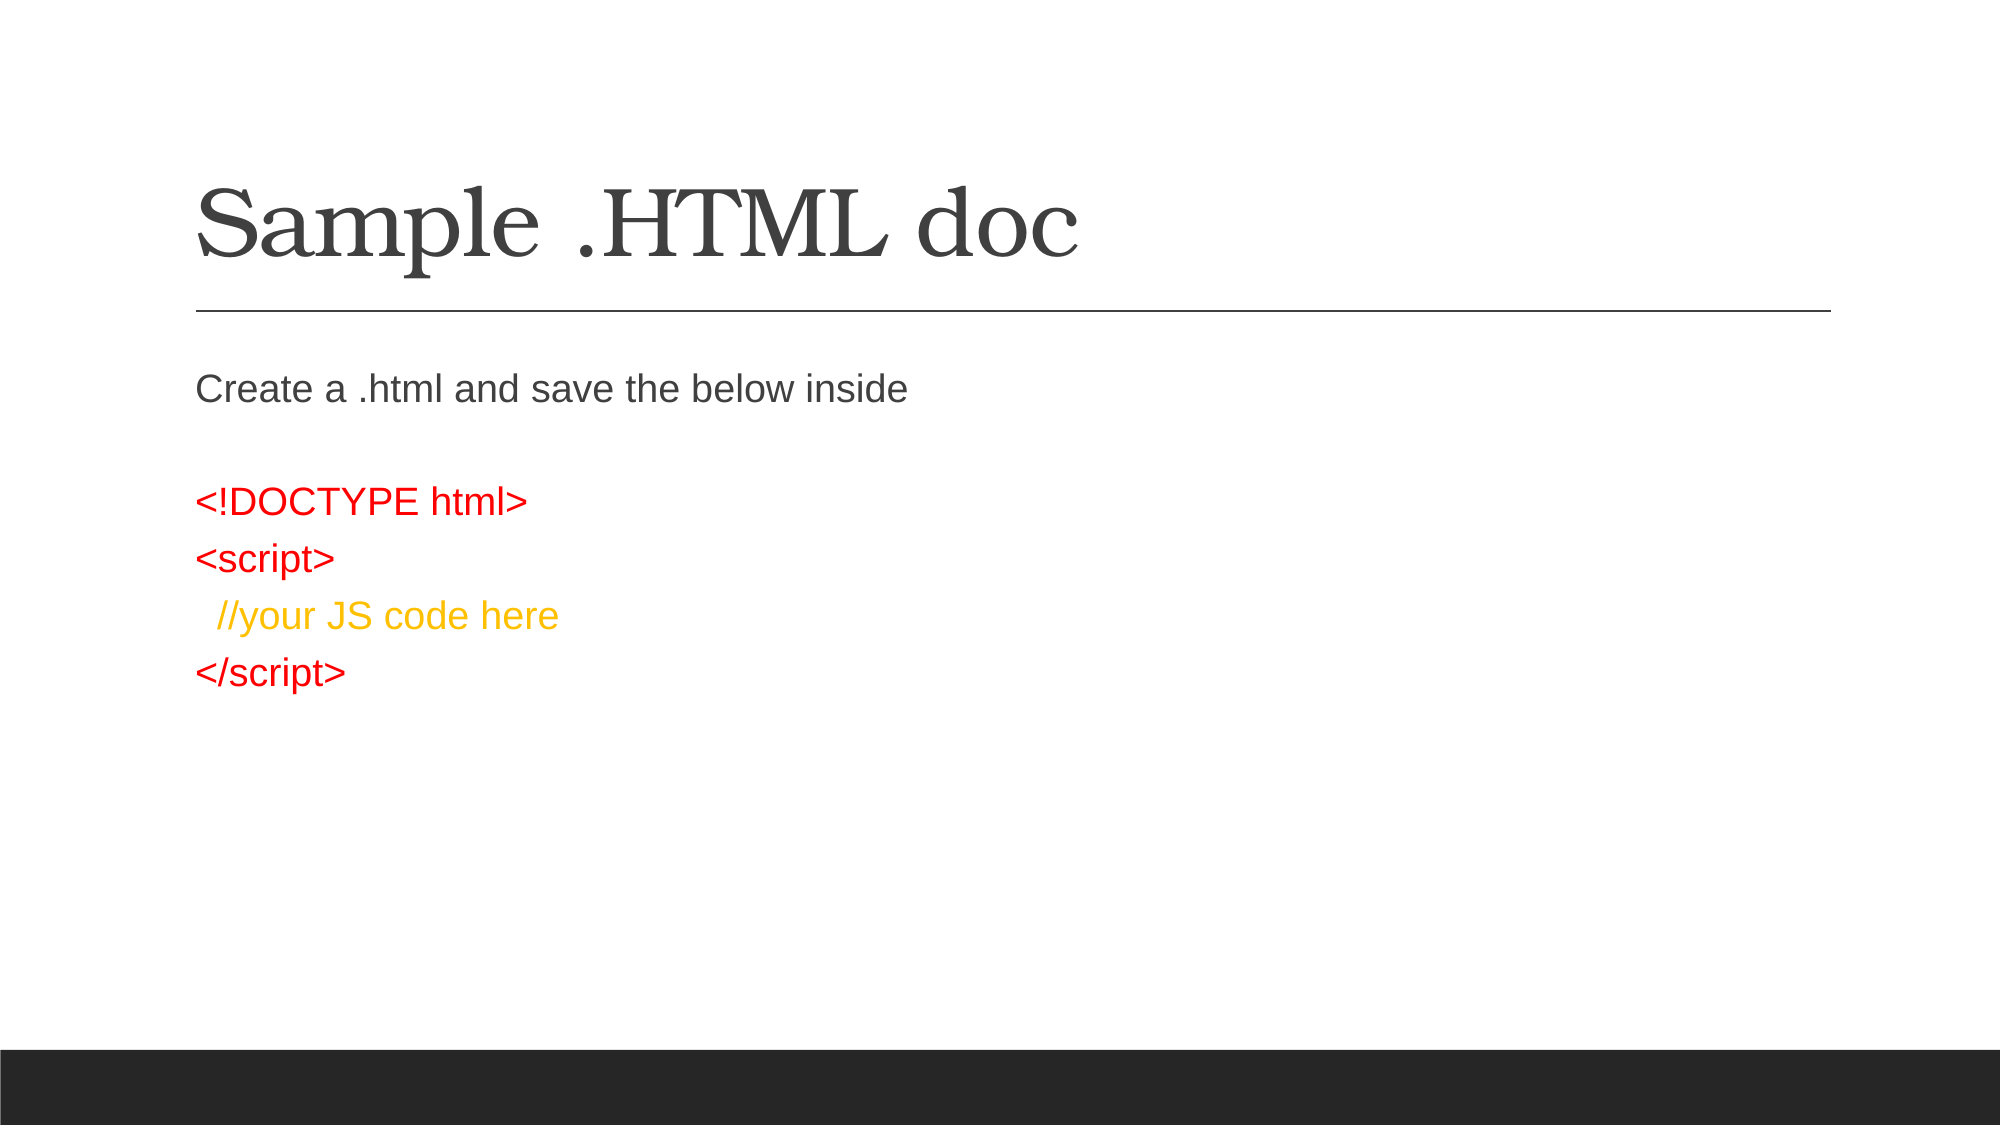

# Sample .HTML doc
Create a .html and save the below inside

<!DOCTYPE html>
<script>
  //your JS code here
</script>